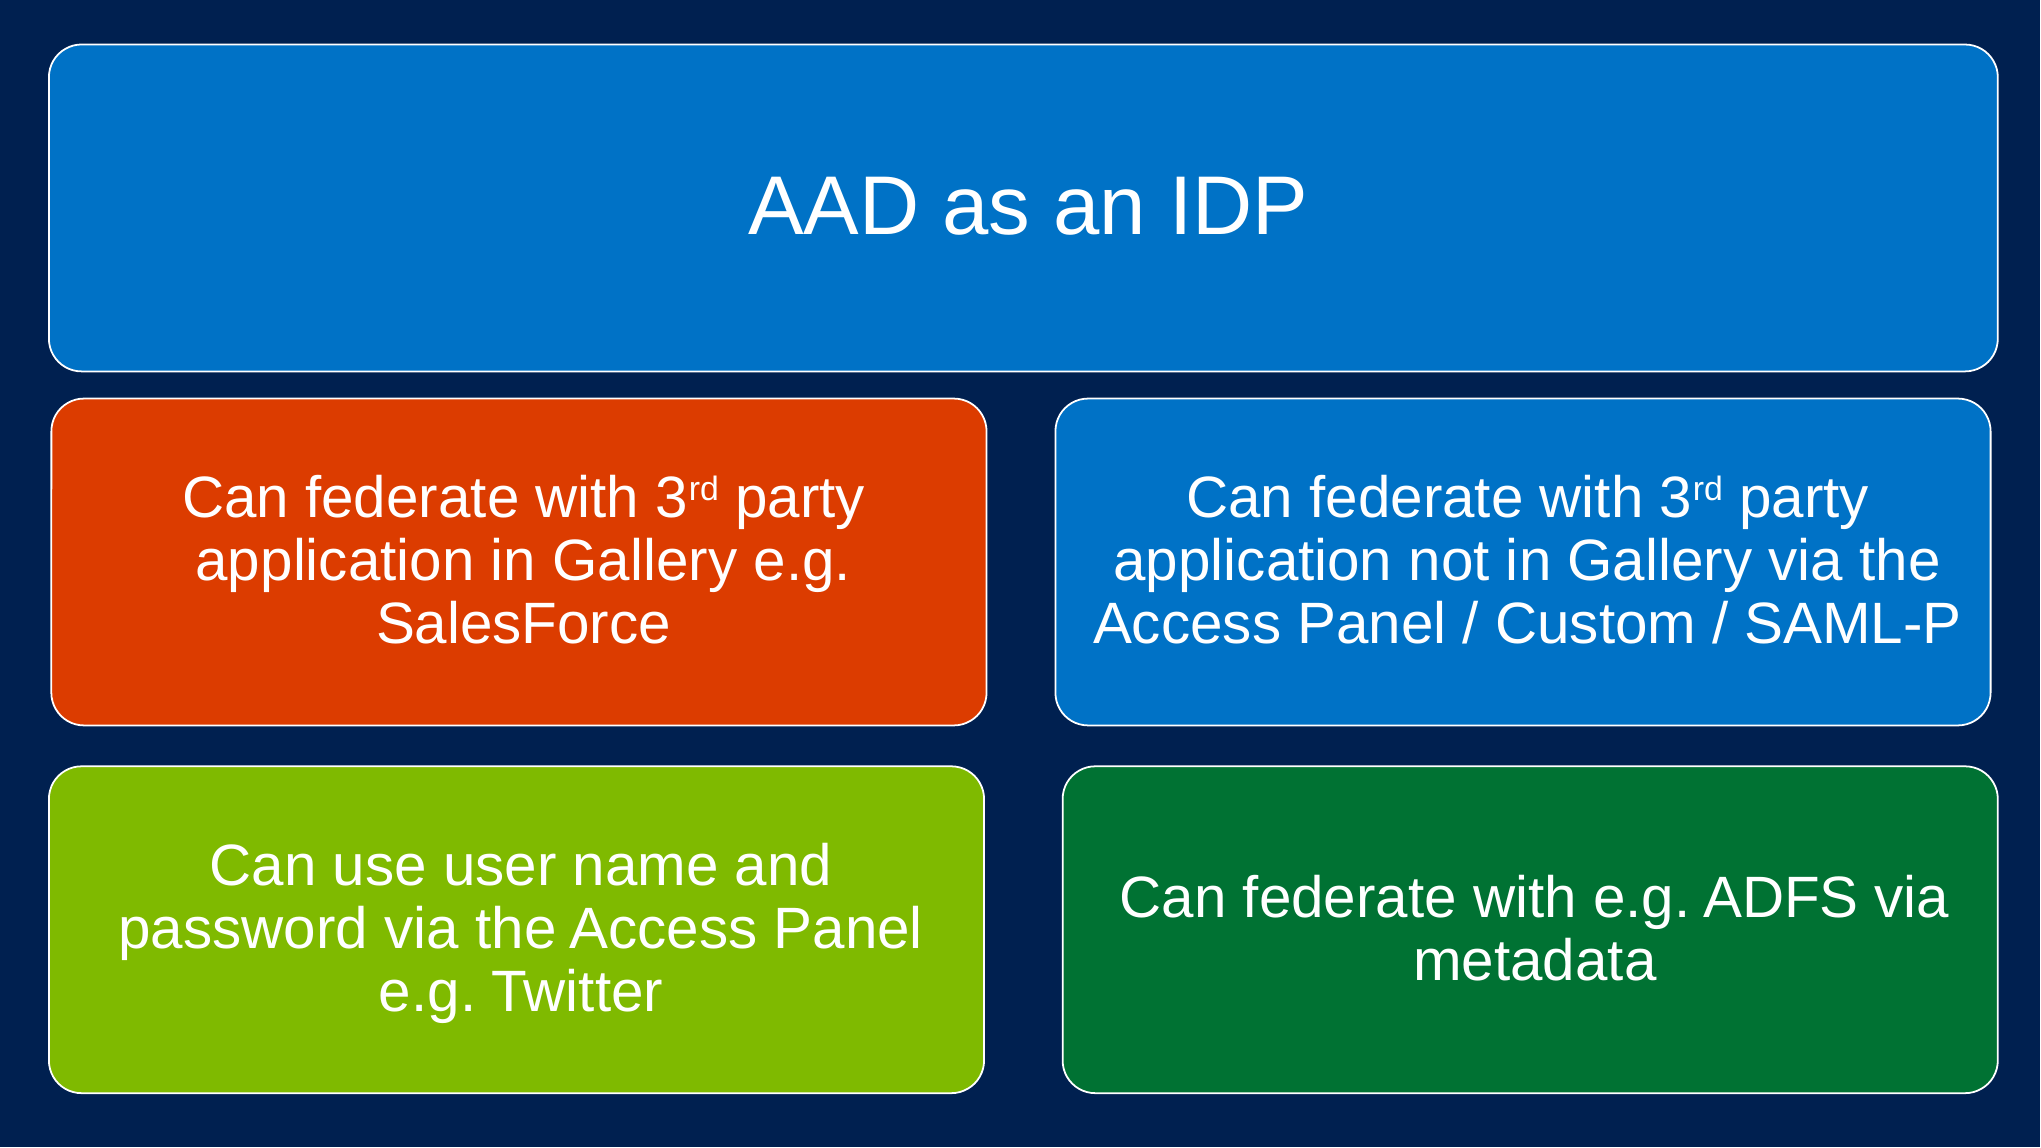

AAD as an IDP
Can federate with 3rd party application not in Gallery via the Access Panel / Custom / SAML-P
Can use user name and password via the Access Panel e.g. Twitter
Can federate with 3rd party application in Gallery e.g. SalesForce
Can federate with e.g. ADFS via metadata